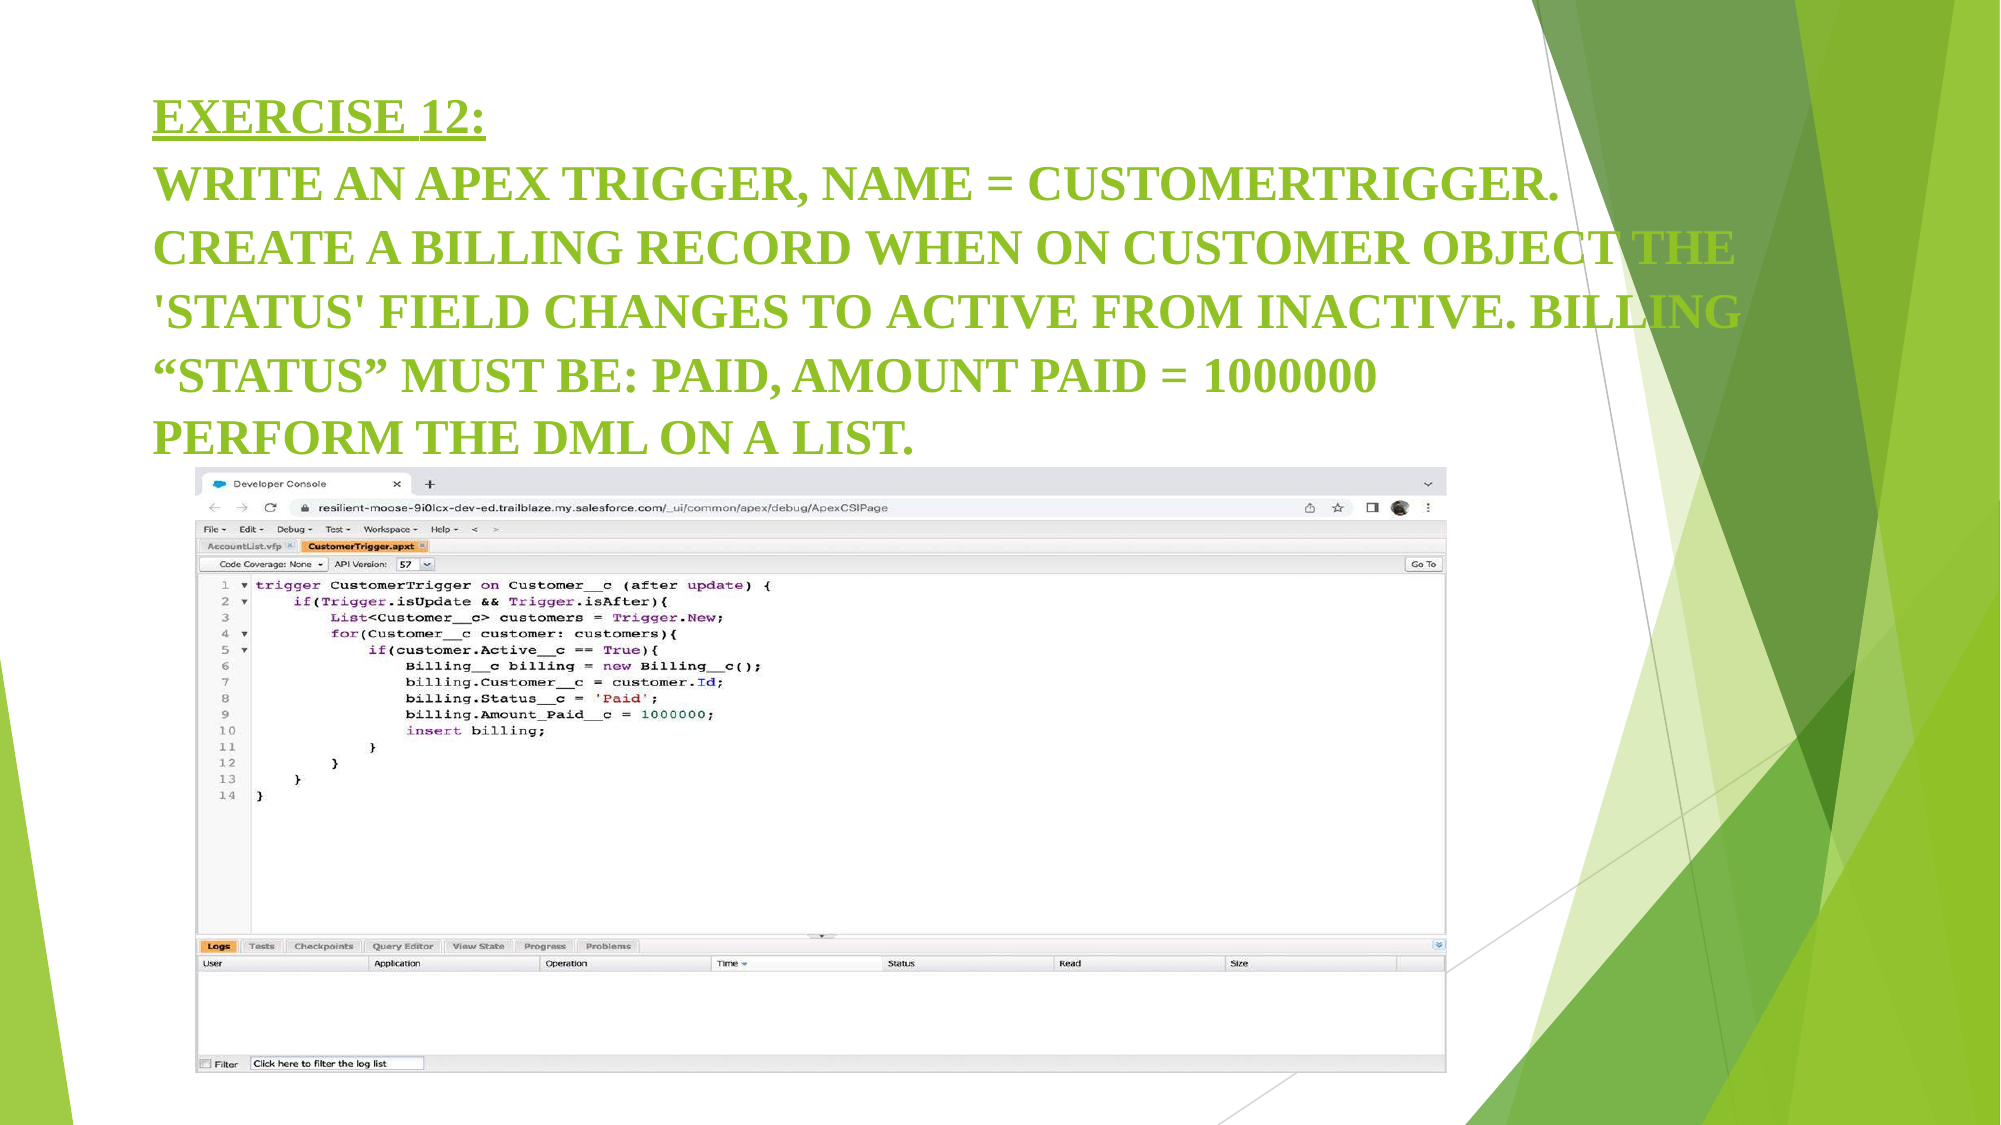

EXERCISE 12:
WRITE AN APEX TRIGGER, NAME = CUSTOMERTRIGGER.  CREATE A BILLING RECORD WHEN ON CUSTOMER OBJECT THE  'STATUS' FIELD CHANGES TO ACTIVE FROM INACTIVE. BILLING  “STATUS” MUST BE: PAID, AMOUNT PAID = 1000000
PERFORM THE DML ON A LIST.